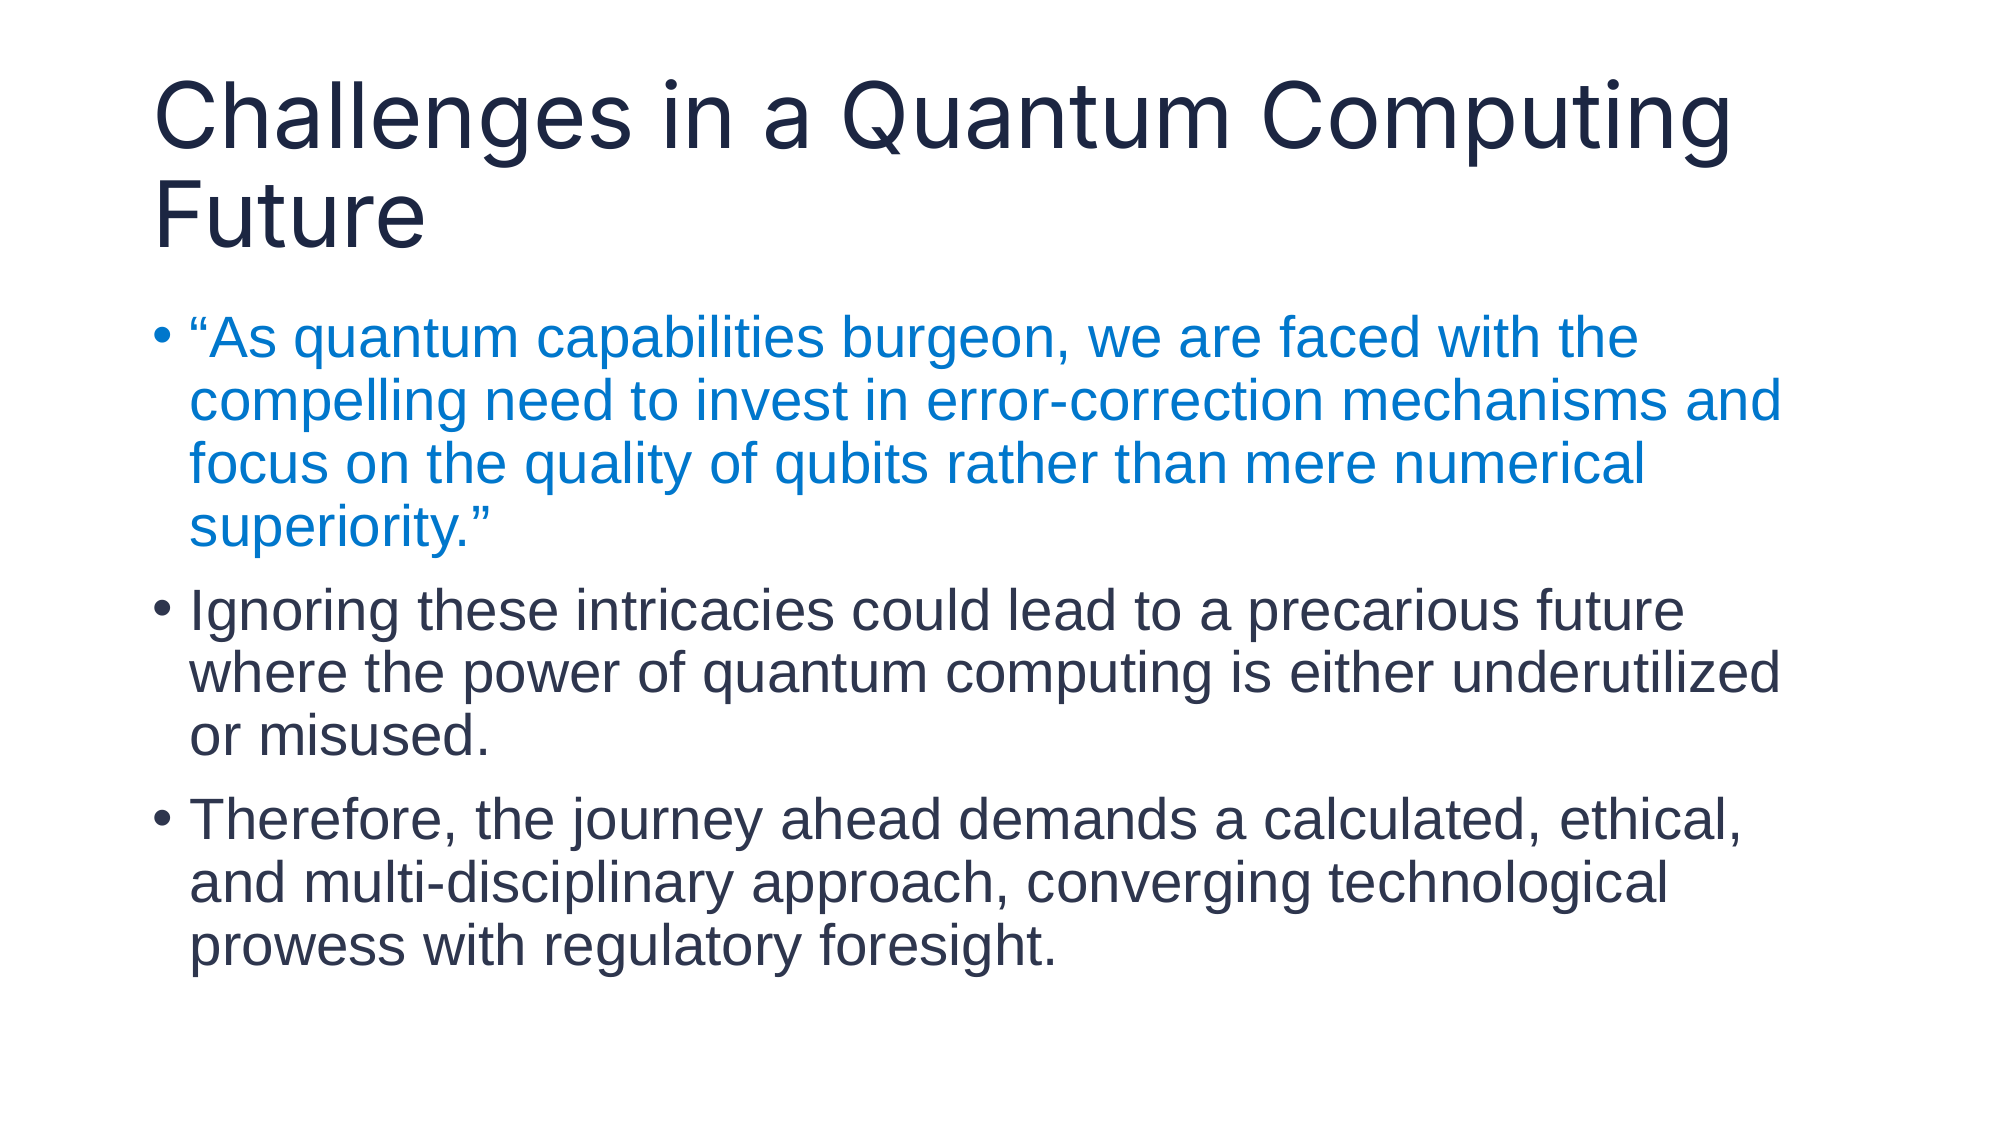

# Challenges in a Quantum Computing Future
“As quantum capabilities burgeon, we are faced with the compelling need to invest in error-correction mechanisms and focus on the quality of qubits rather than mere numerical superiority.”
Ignoring these intricacies could lead to a precarious future where the power of quantum computing is either underutilized or misused.
Therefore, the journey ahead demands a calculated, ethical, and multi-disciplinary approach, converging technological prowess with regulatory foresight.